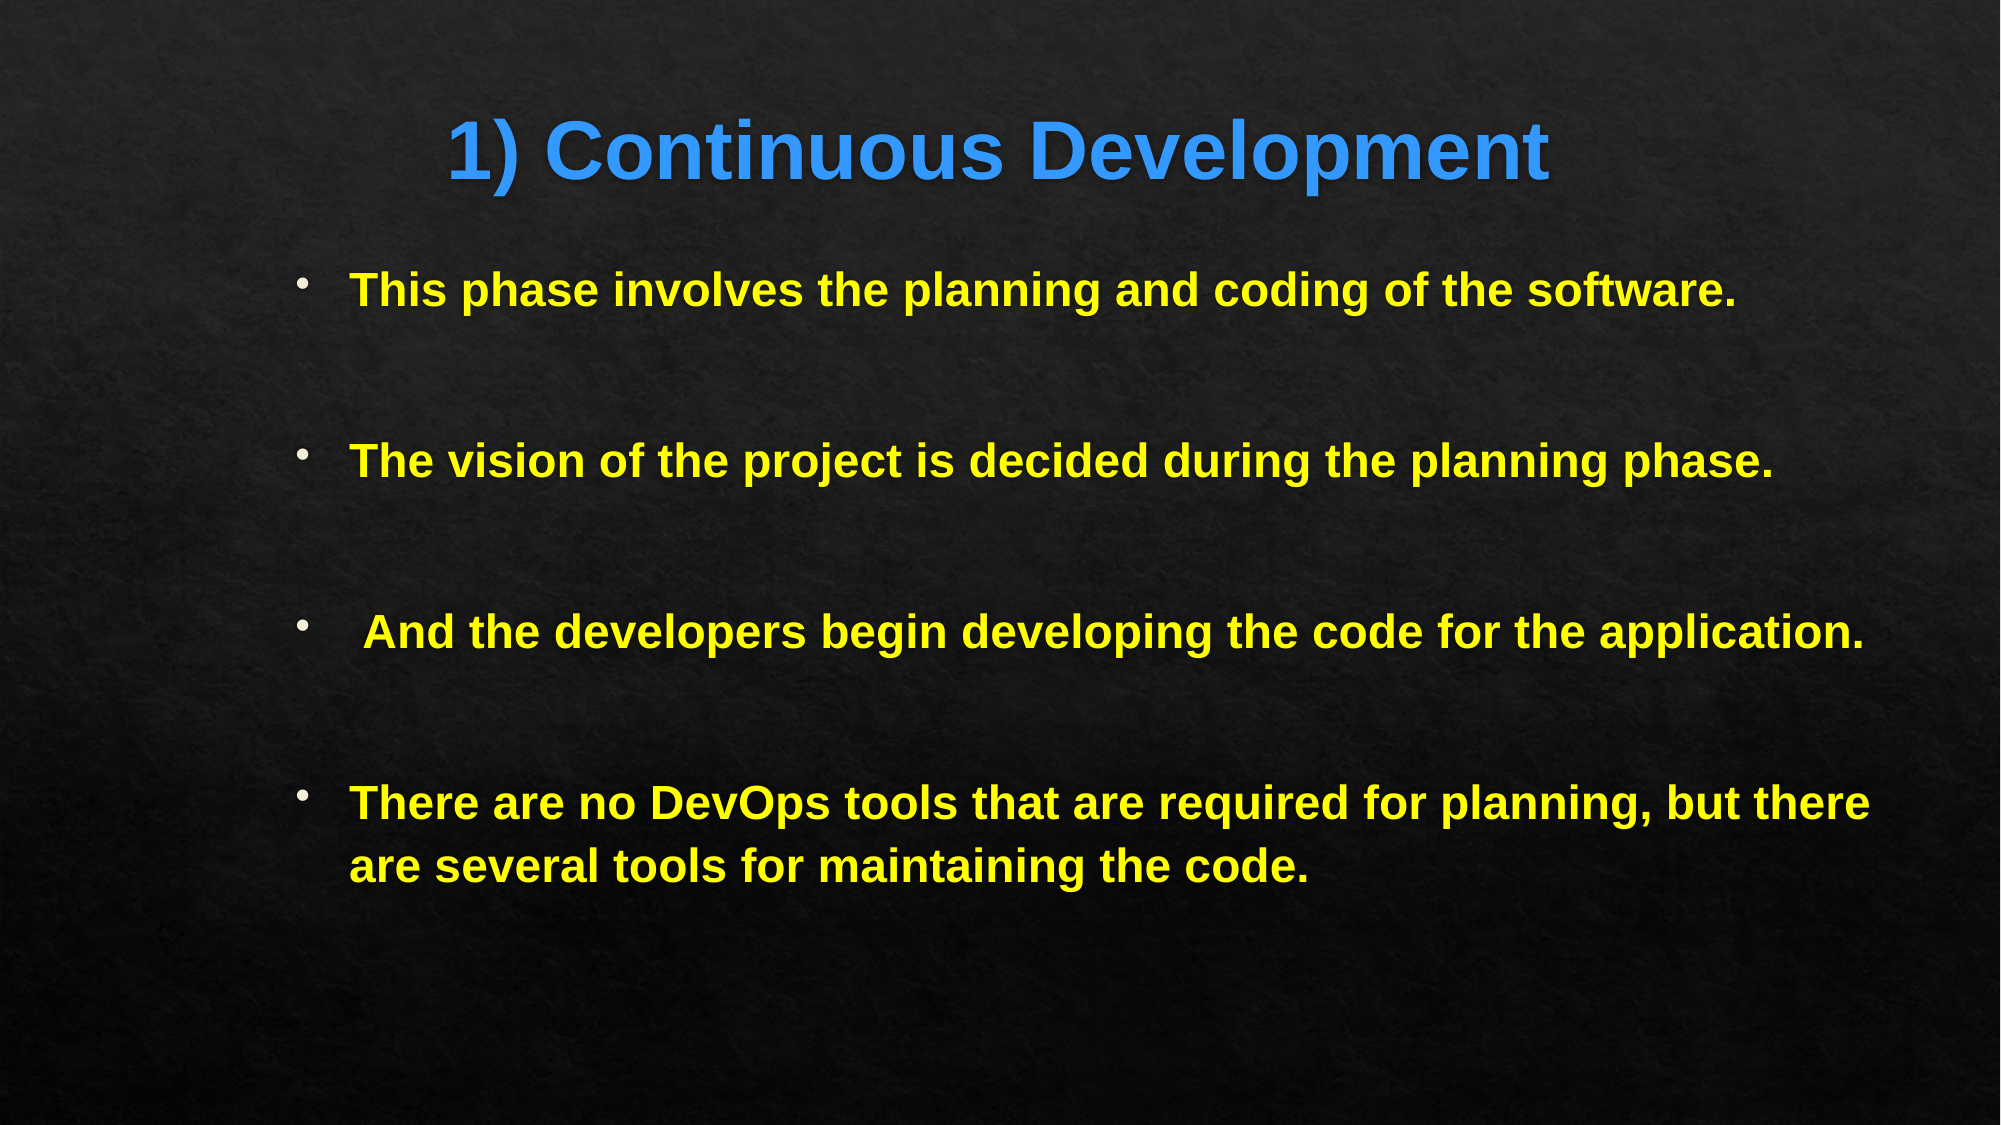

# 1) Continuous Development
This phase involves the planning and coding of the software.

The vision of the project is decided during the planning phase.

 And the developers begin developing the code for the application.

There are no DevOps tools that are required for planning, but there are several tools for maintaining the code.